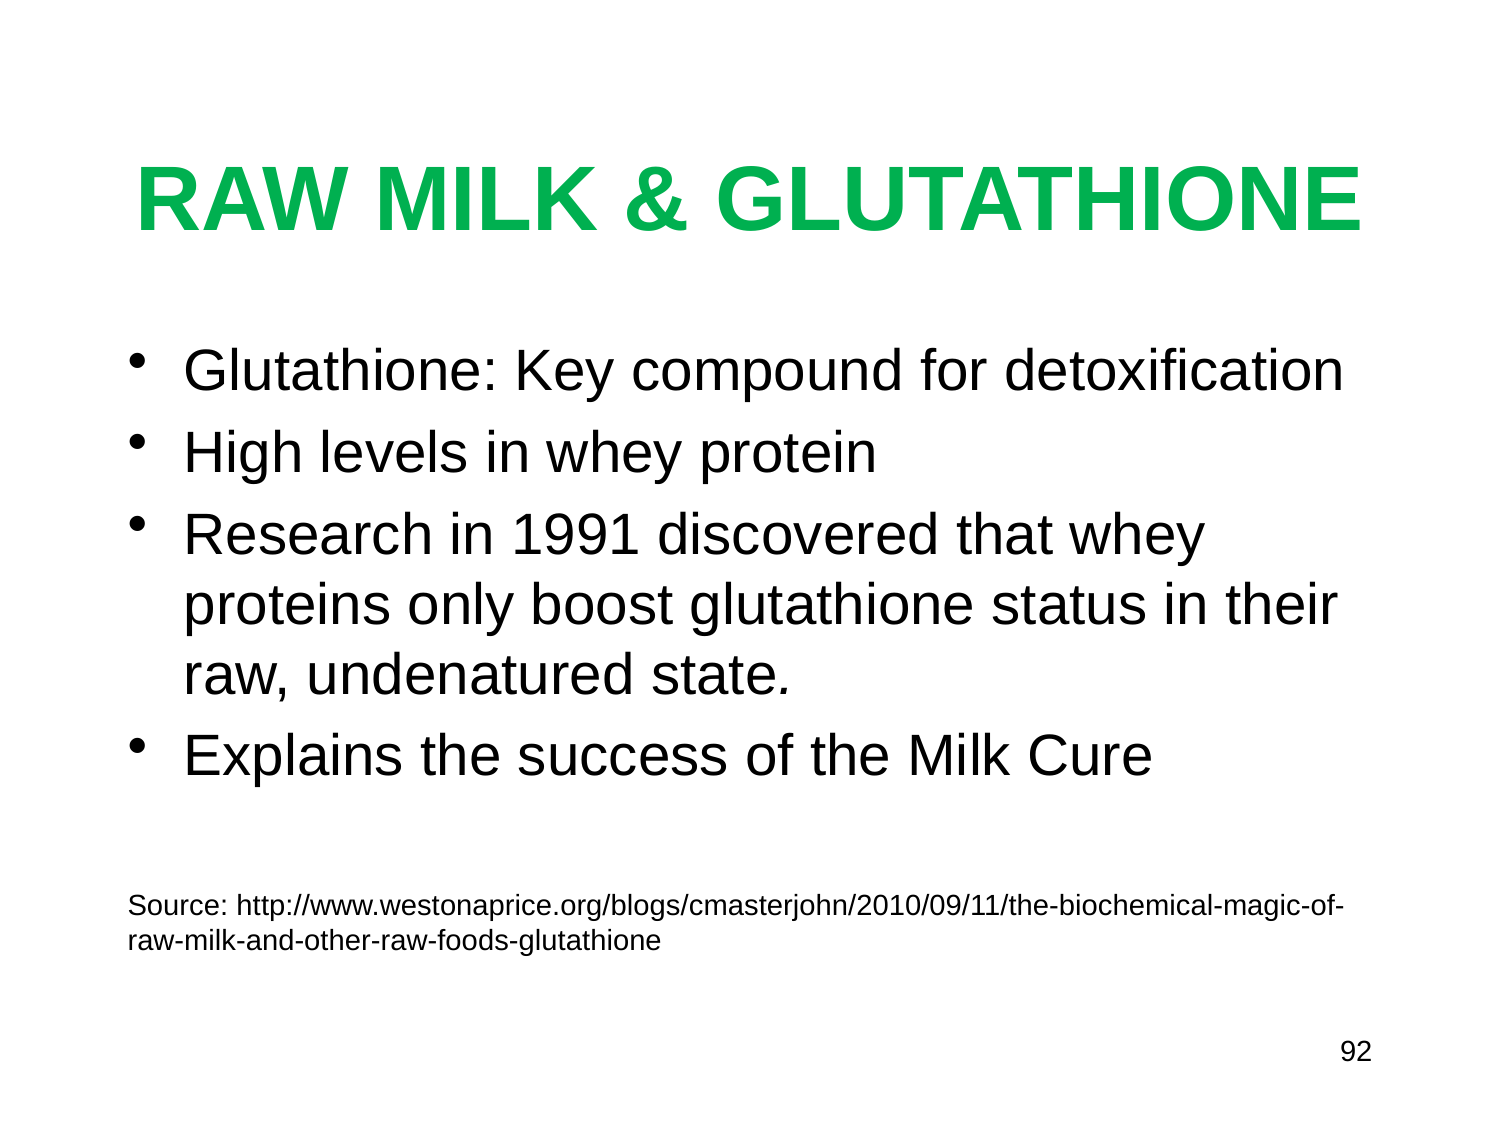

# RAW MILK & GLUTATHIONE
Glutathione: Key compound for detoxification
High levels in whey protein
Research in 1991 discovered that whey proteins only boost glutathione status in their raw, undenatured state.
Explains the success of the Milk Cure

Source: http://www.westonaprice.org/blogs/cmasterjohn/2010/09/11/the-biochemical-magic-of-raw-milk-and-other-raw-foods-glutathione
92